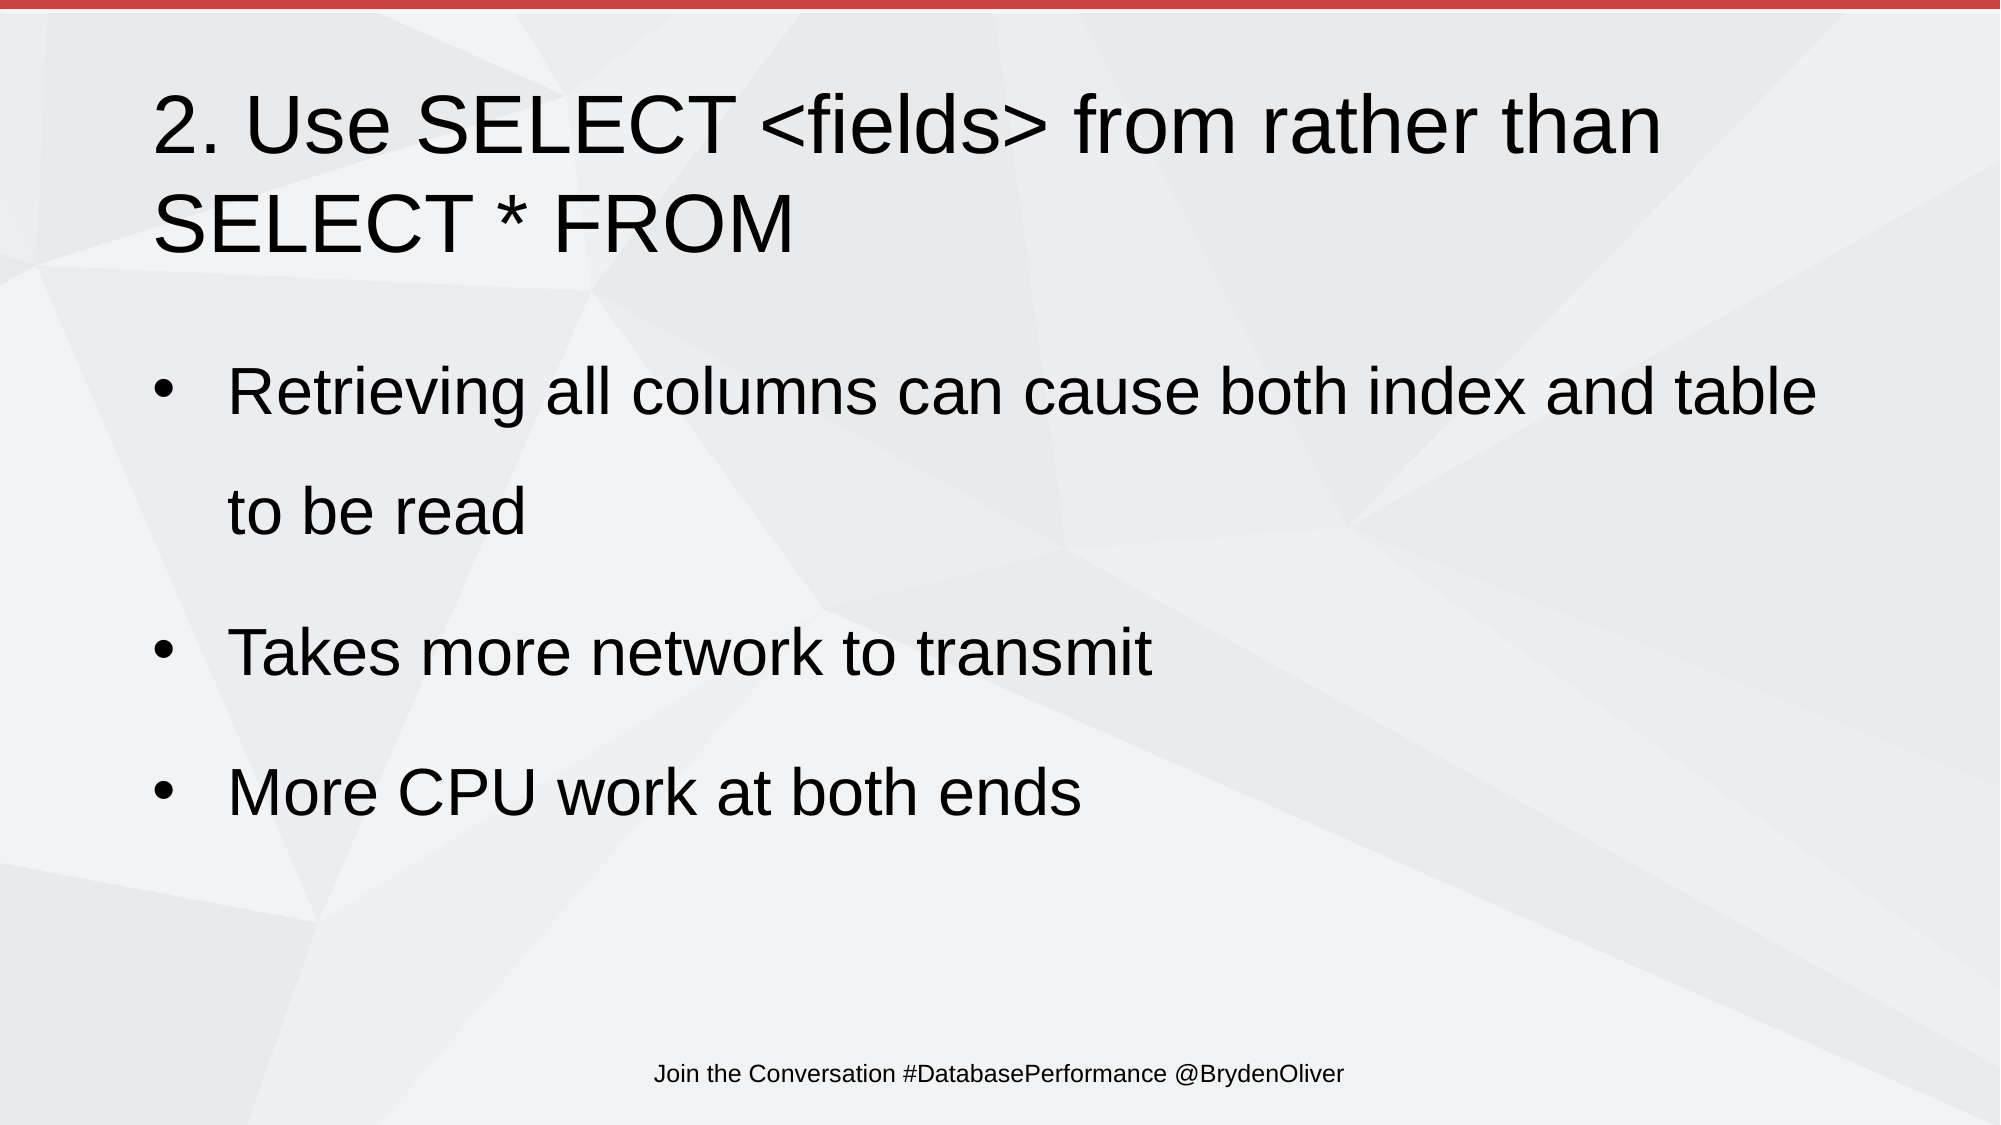

# 2. Use SELECT <fields> from rather than SELECT * FROM
Retrieving all columns can cause both index and table to be read
Takes more network to transmit
More CPU work at both ends
Join the Conversation #DatabasePerformance @BrydenOliver